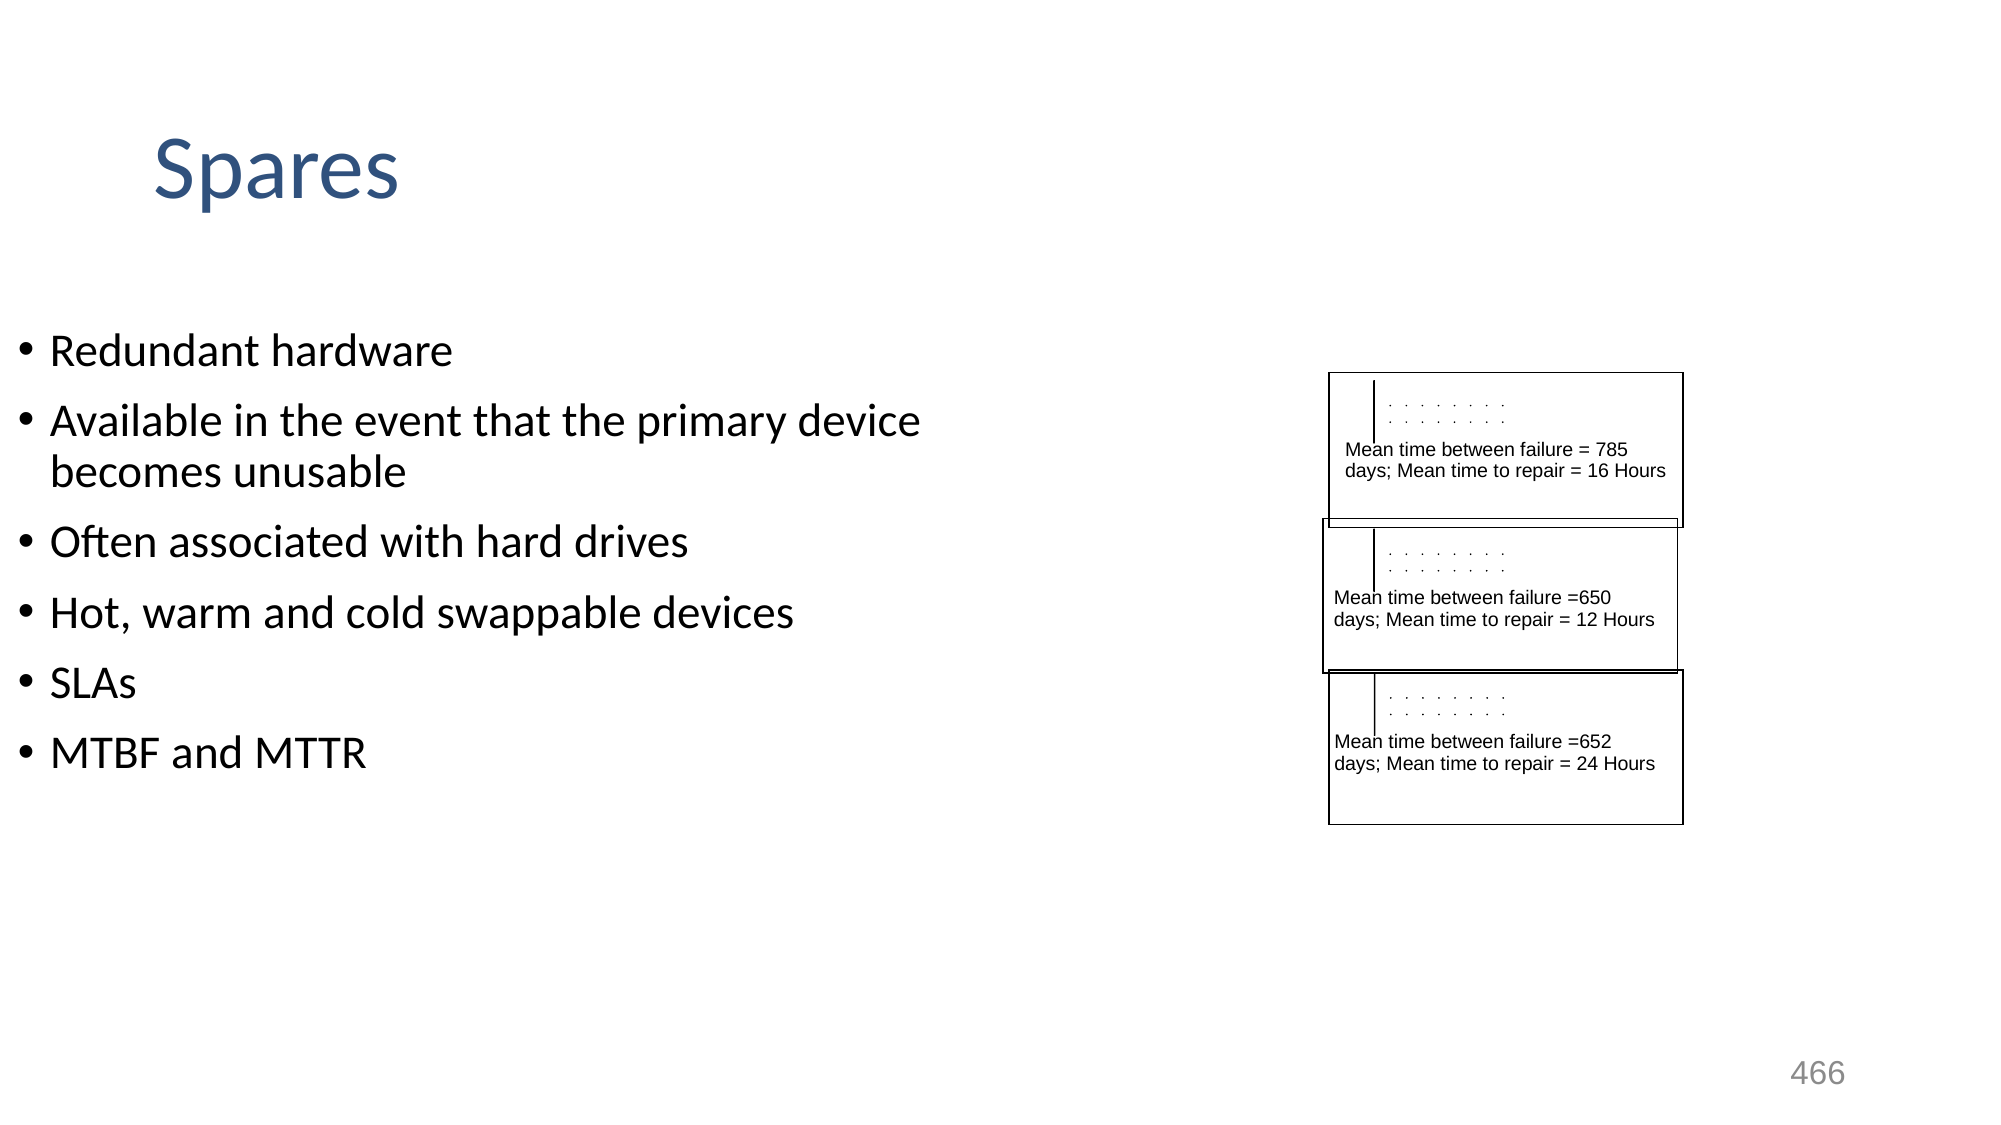

# Spares
Redundant hardware
Available in the event that the primary device becomes unusable
Often associated with hard drives
Hot, warm and cold swappable devices
SLAs
MTBF and MTTR

Mean time between failure = 785 days; Mean time to repair = 16 Hours

Mean time between failure =650 days; Mean time to repair = 12 Hours

Mean time between failure =652 days; Mean time to repair = 24 Hours

466